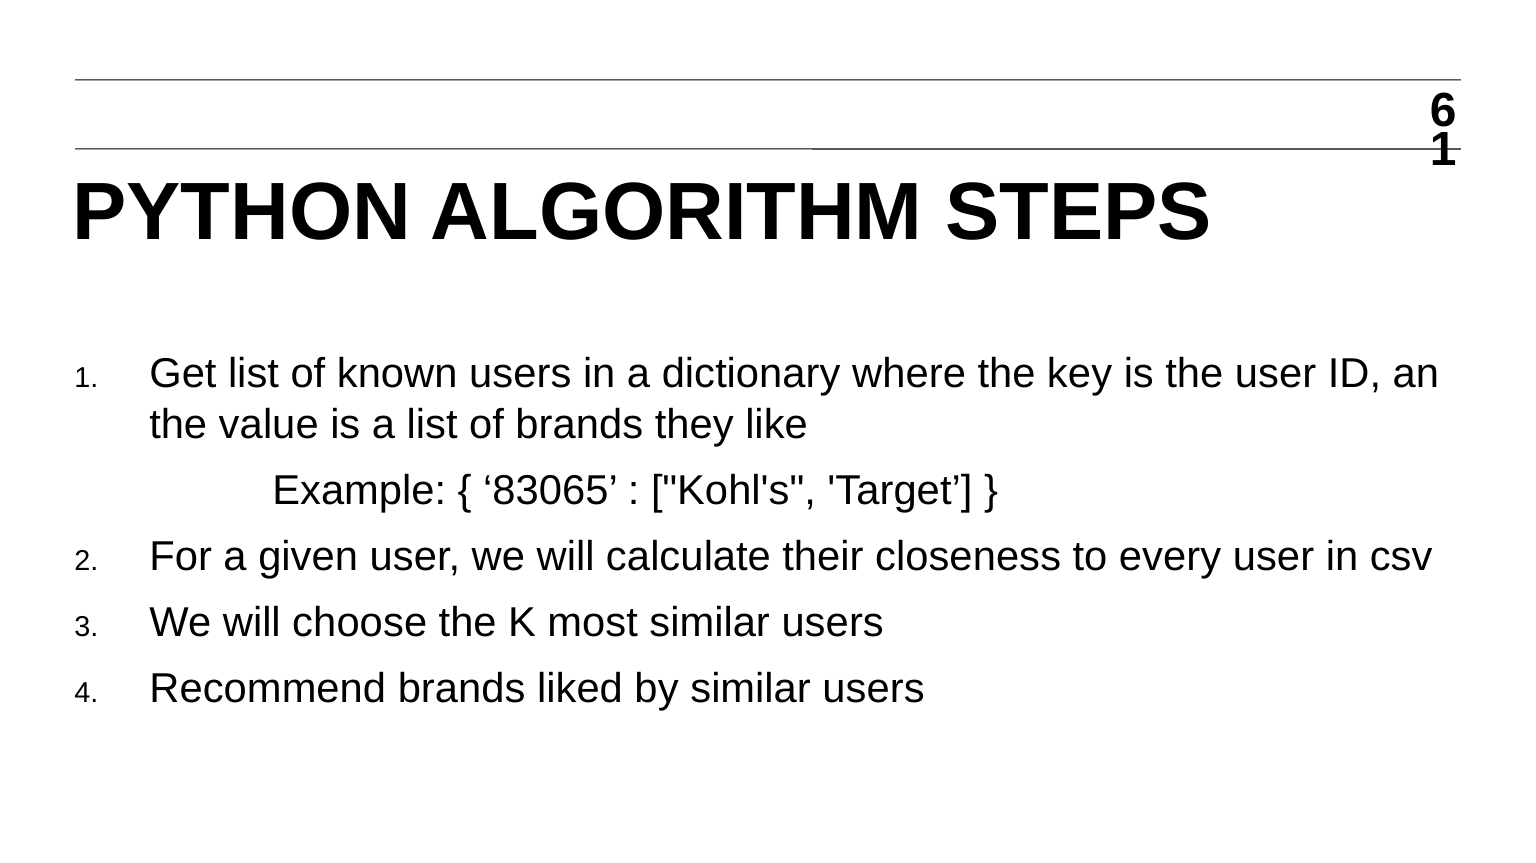

61
# Python algorithm steps
Get list of known users in a dictionary where the key is the user ID, an the value is a list of brands they like
	Example: { ‘83065’ : ["Kohl's", 'Target’] }
For a given user, we will calculate their closeness to every user in csv
We will choose the K most similar users
Recommend brands liked by similar users